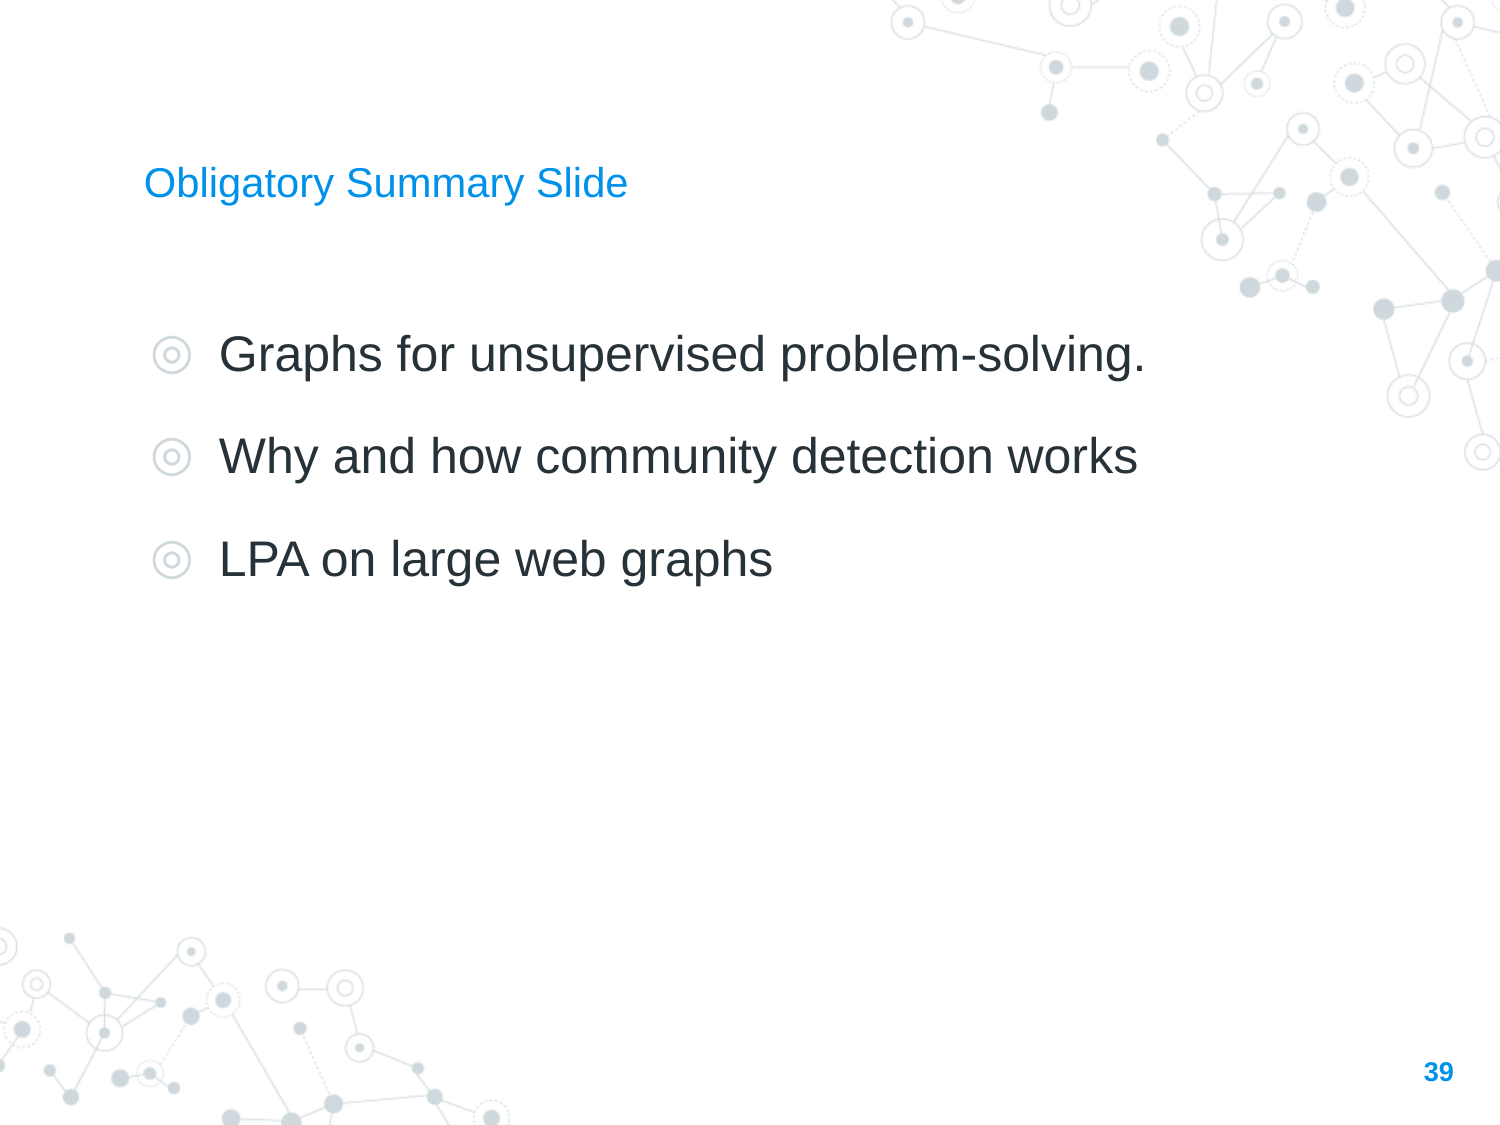

# Obligatory Summary Slide
Graphs for unsupervised problem-solving.
Why and how community detection works
LPA on large web graphs

39